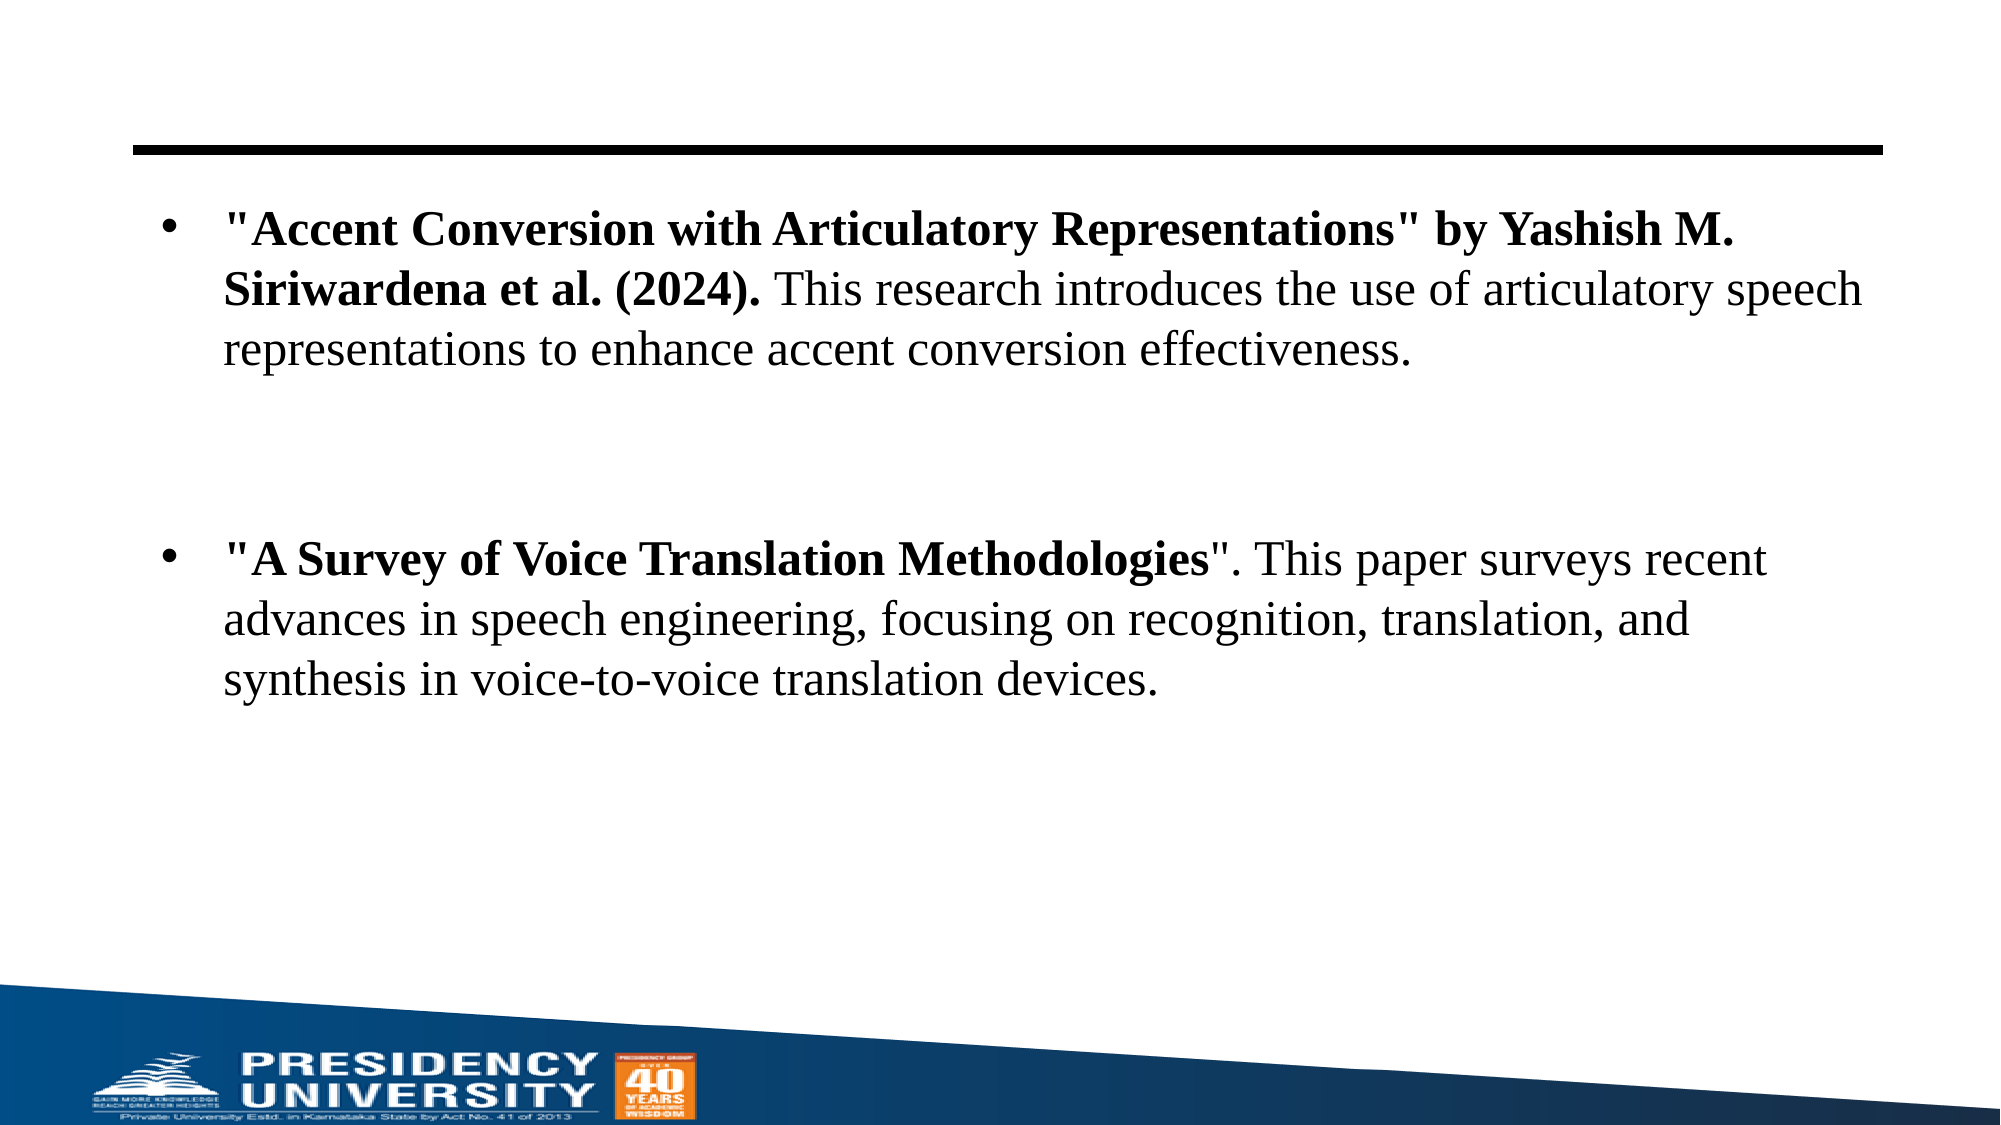

#
"Accent Conversion with Articulatory Representations" by Yashish M. Siriwardena et al. (2024). This research introduces the use of articulatory speech representations to enhance accent conversion effectiveness.

"A Survey of Voice Translation Methodologies". This paper surveys recent advances in speech engineering, focusing on recognition, translation, and synthesis in voice-to-voice translation devices.